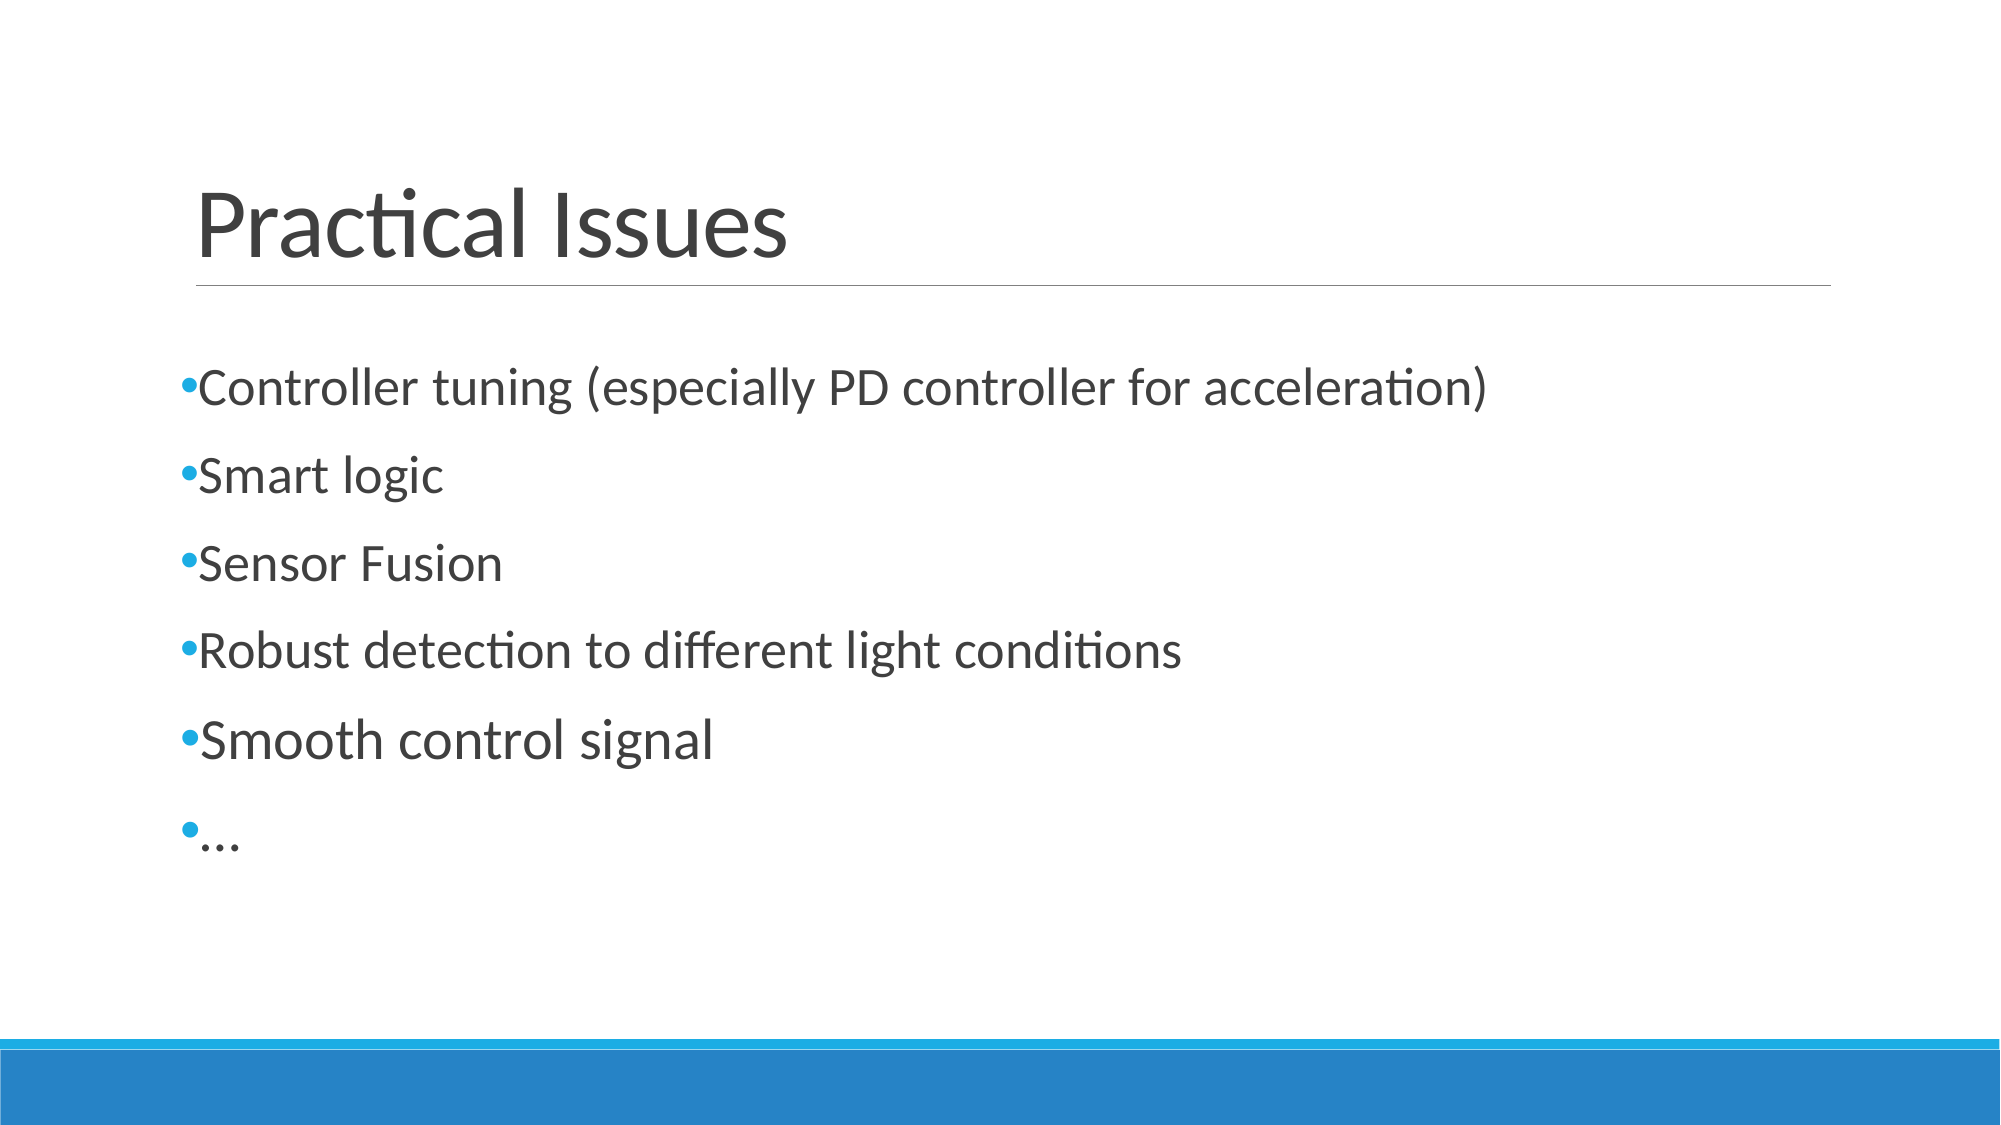

# Practical Issues
Controller tuning (especially PD controller for acceleration)
Smart logic
Sensor Fusion
Robust detection to different light conditions
Smooth control signal
…